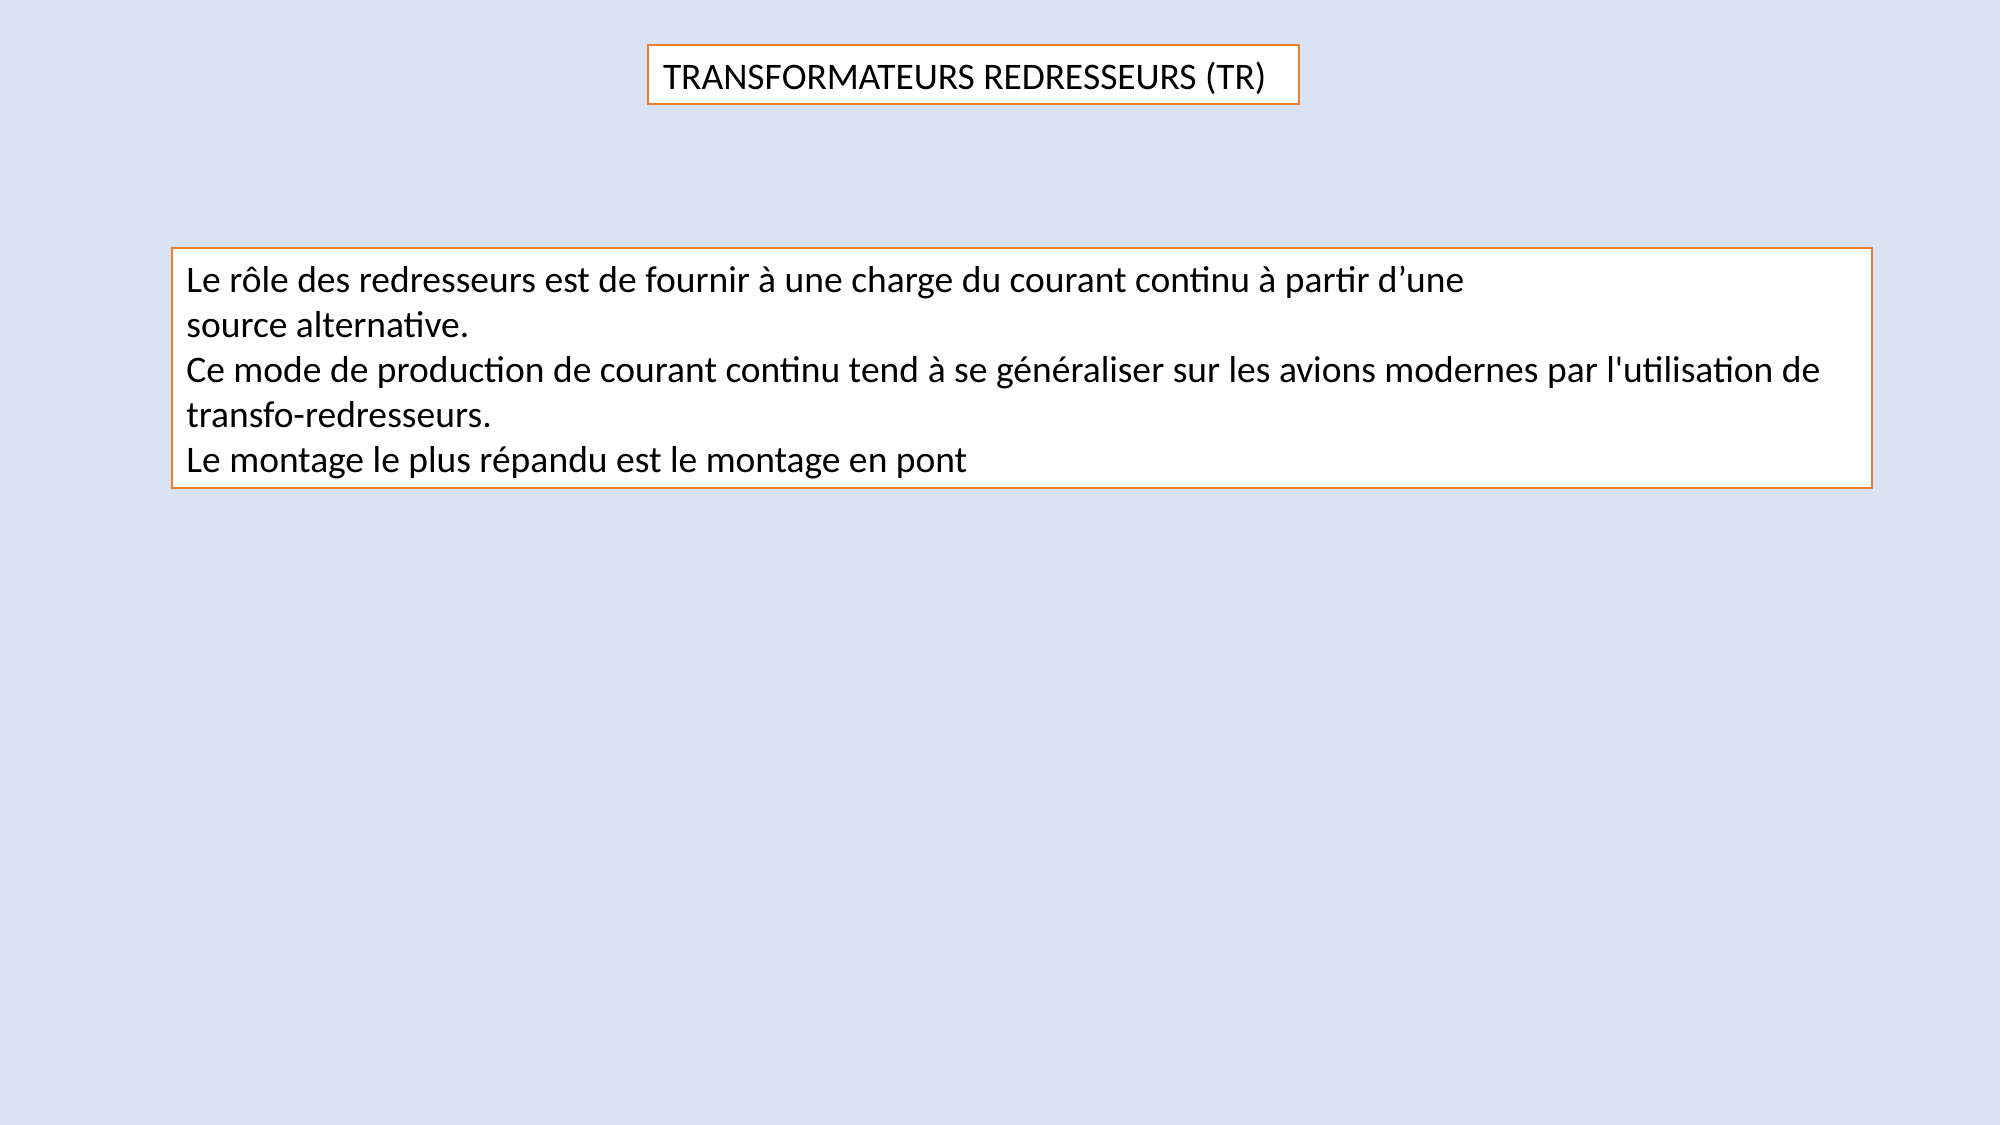

TRANSFORMATEURS REDRESSEURS (TR)
Le rôle des redresseurs est de fournir à une charge du courant continu à partir d’une
source alternative.
Ce mode de production de courant continu tend à se généraliser sur les avions modernes par l'utilisation de transfo-redresseurs.
Le montage le plus répandu est le montage en pont